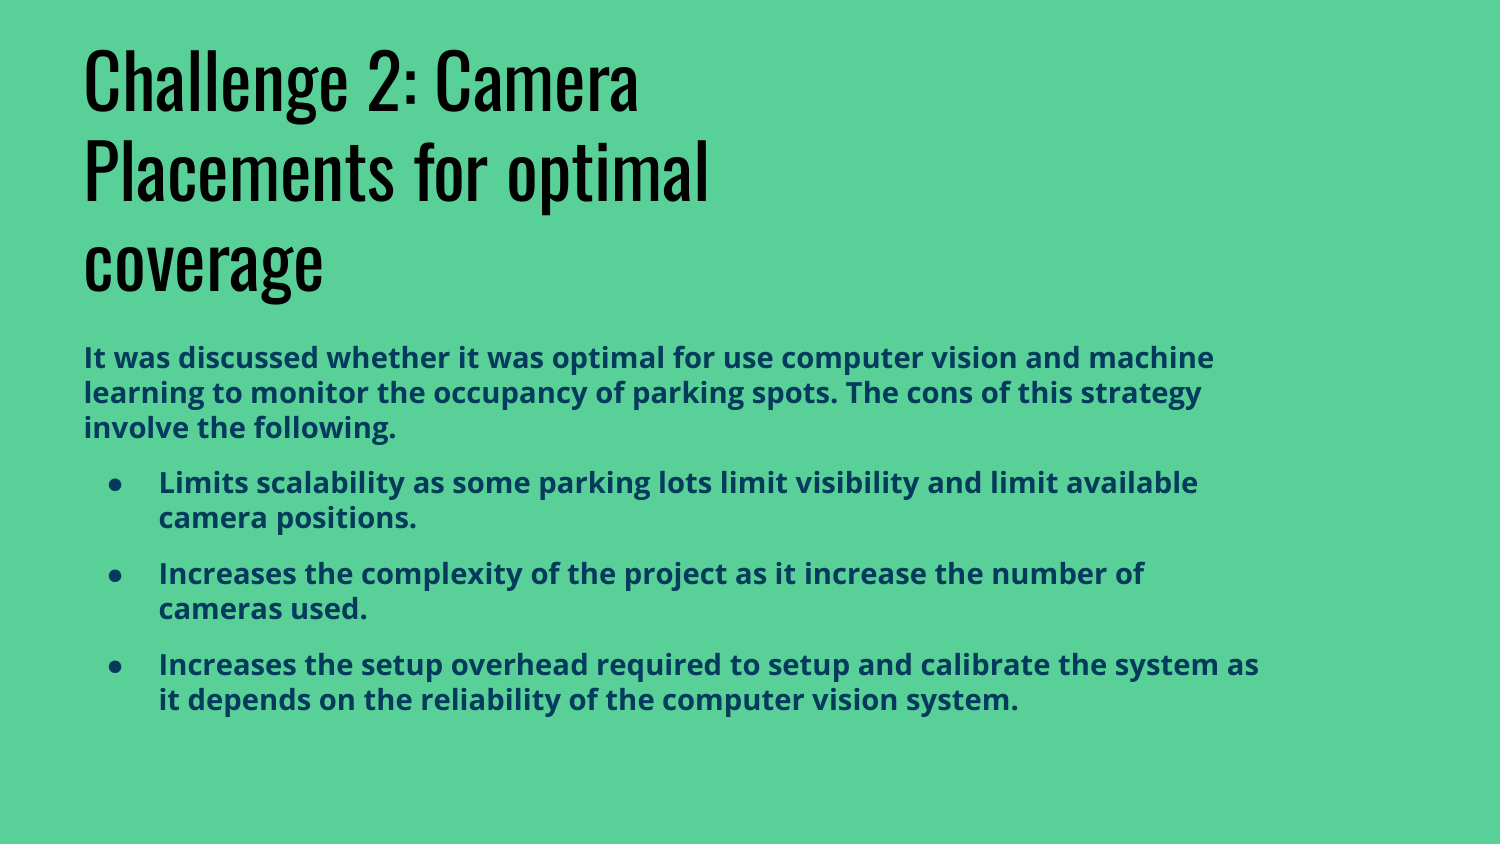

Challenge 2: Camera Placements for optimal coverage
It was discussed whether it was optimal for use computer vision and machine learning to monitor the occupancy of parking spots. The cons of this strategy involve the following.
Limits scalability as some parking lots limit visibility and limit available camera positions.
Increases the complexity of the project as it increase the number of cameras used.
Increases the setup overhead required to setup and calibrate the system as it depends on the reliability of the computer vision system.